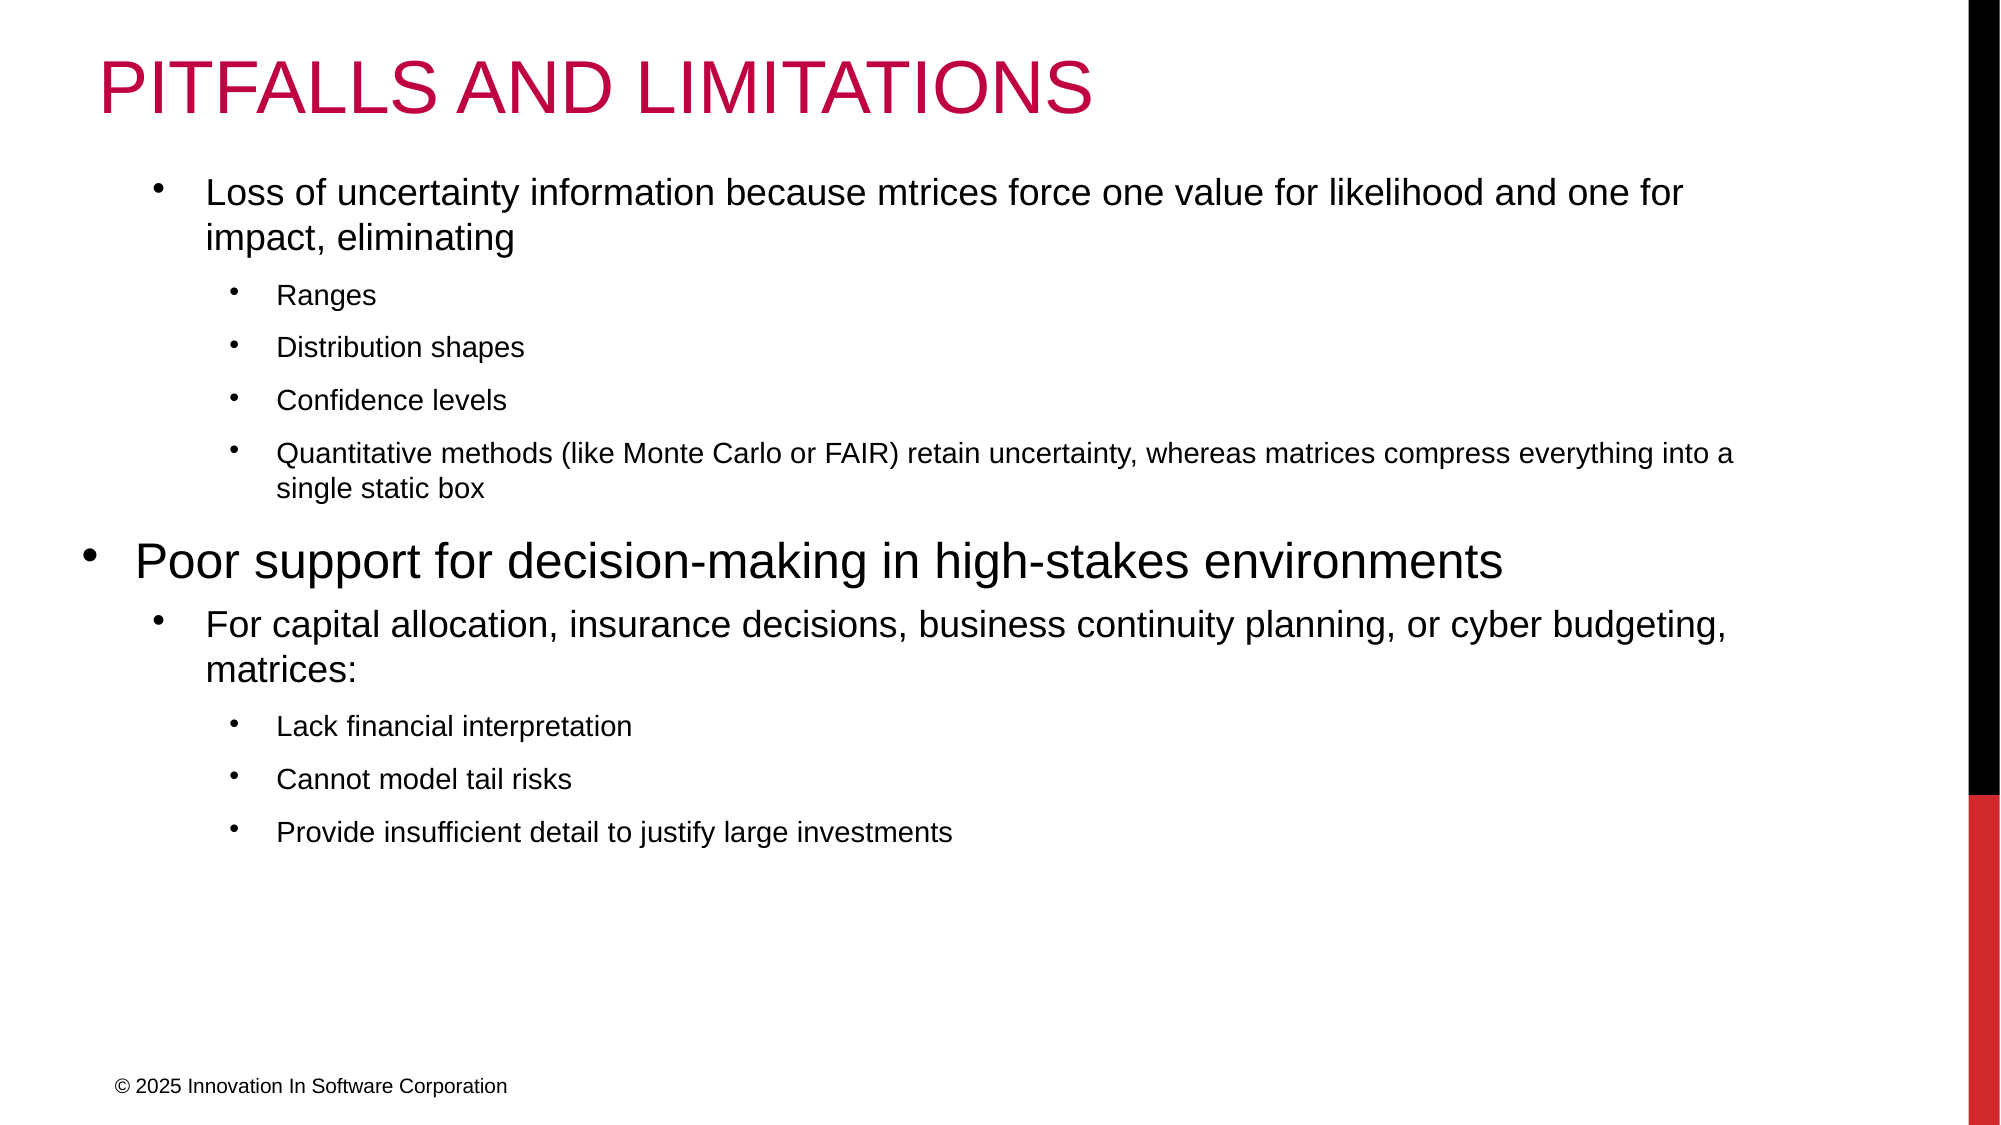

# Pitfalls and Limitations
Loss of uncertainty information because mtrices force one value for likelihood and one for impact, eliminating
Ranges
Distribution shapes
Confidence levels
Quantitative methods (like Monte Carlo or FAIR) retain uncertainty, whereas matrices compress everything into a single static box
Poor support for decision-making in high-stakes environments
For capital allocation, insurance decisions, business continuity planning, or cyber budgeting, matrices:
Lack financial interpretation
Cannot model tail risks
Provide insufficient detail to justify large investments
© 2025 Innovation In Software Corporation